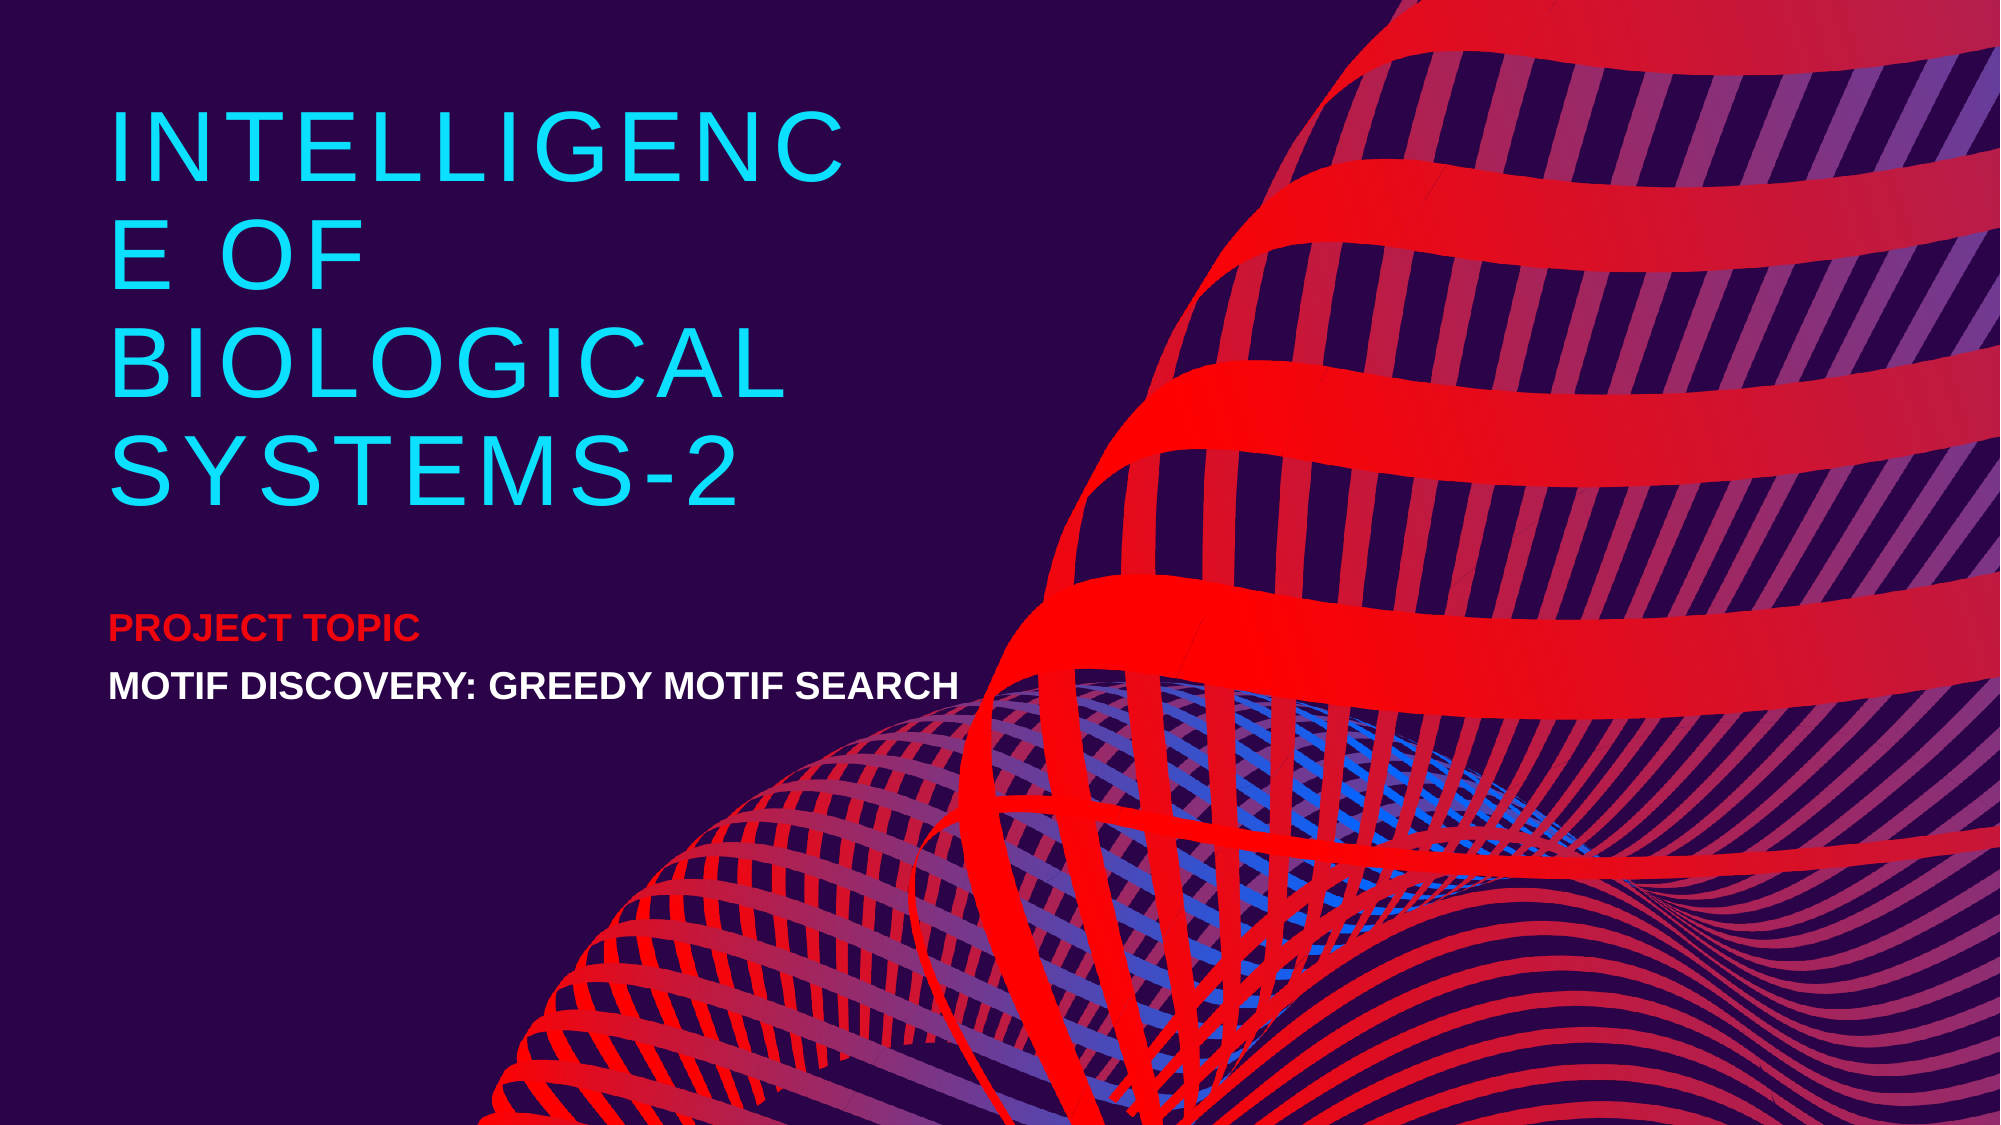

# INTELLIGENCE OF BIOLOGICAL SYSTEMS-2
​​
PROJECT TOPIC
MOTIF DISCOVERY: GREEDY MOTIF SEARCH